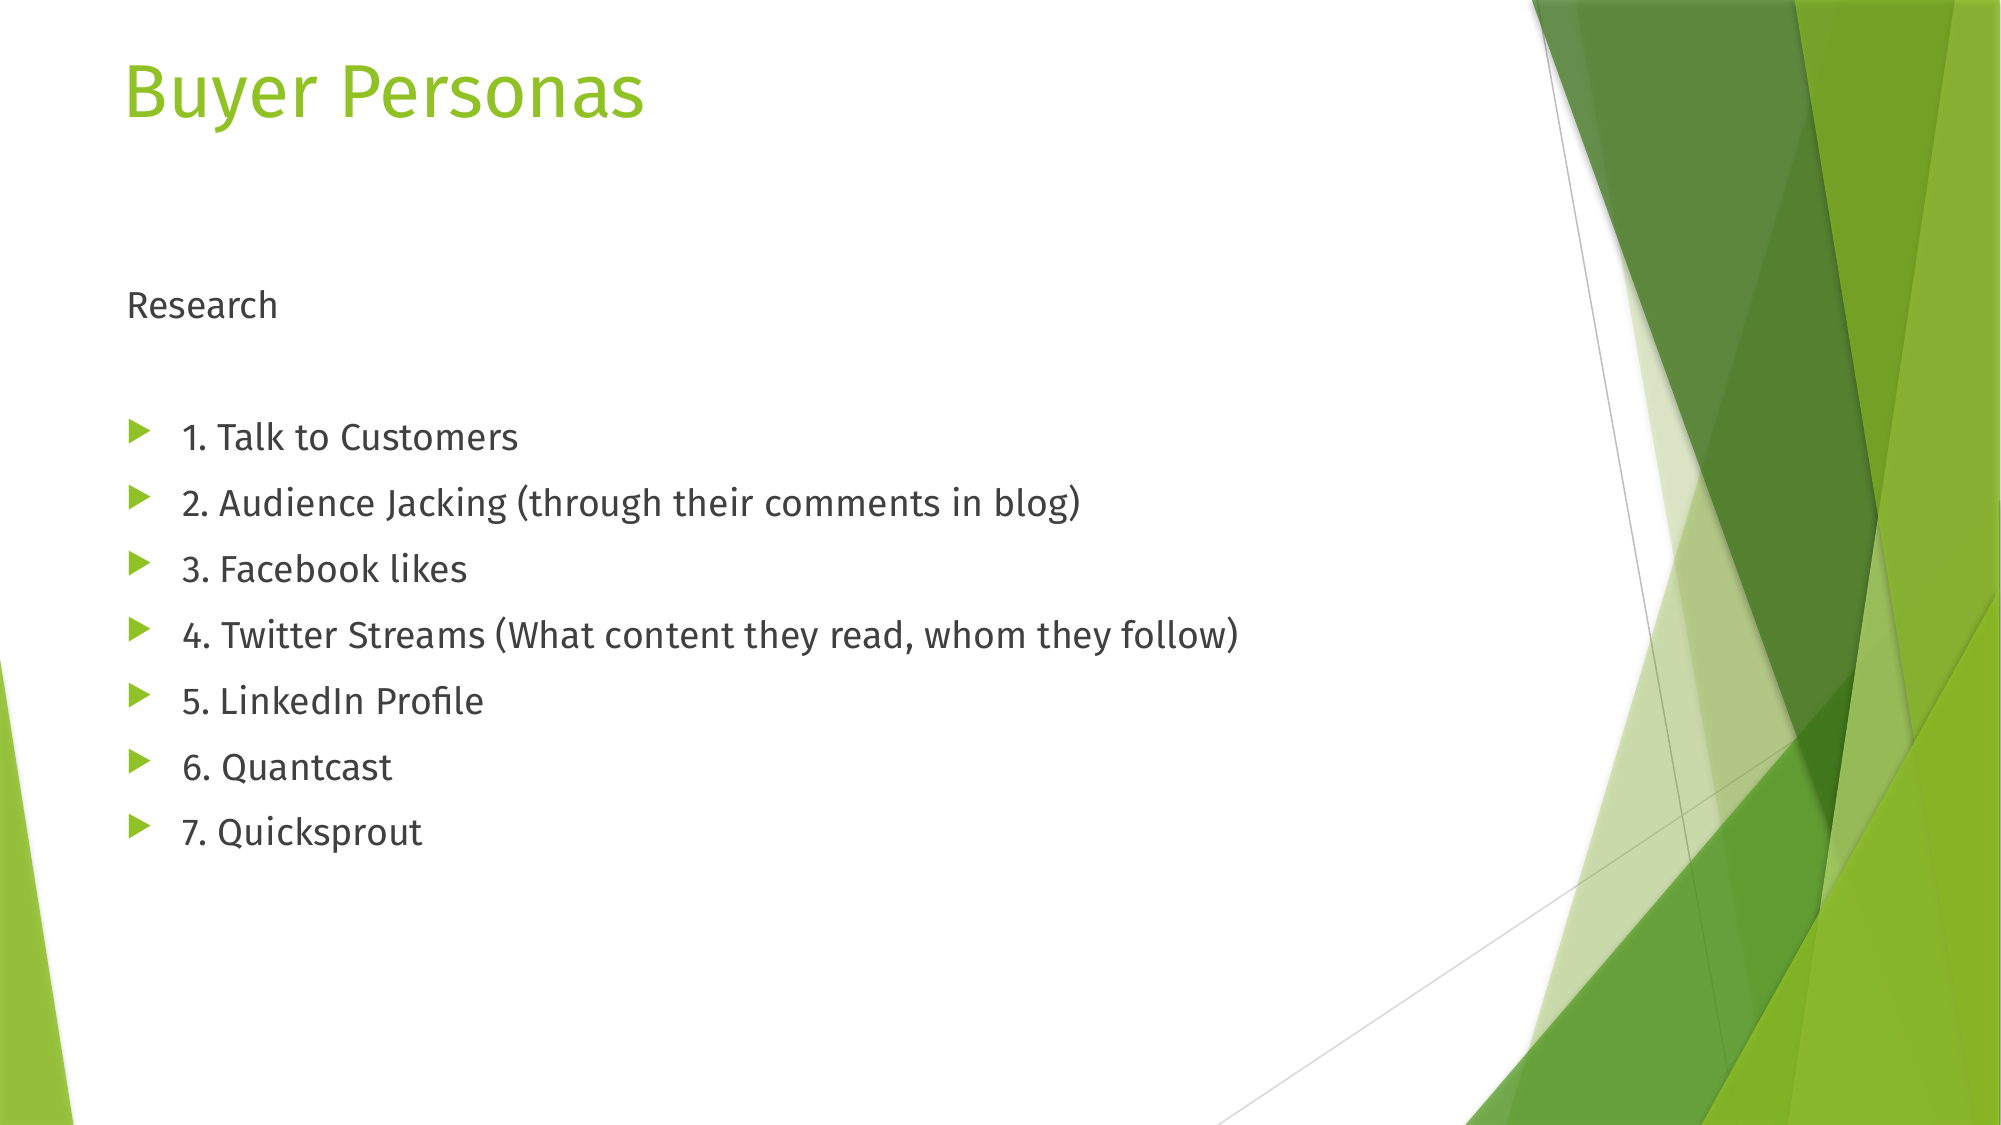

# Buyer Personas
Research

1. Talk to Customers
2. Audience Jacking (through their comments in blog)
3. Facebook likes
4. Twitter Streams (What content they read, whom they follow)
5. LinkedIn Profile
6. Quantcast
7. Quicksprout